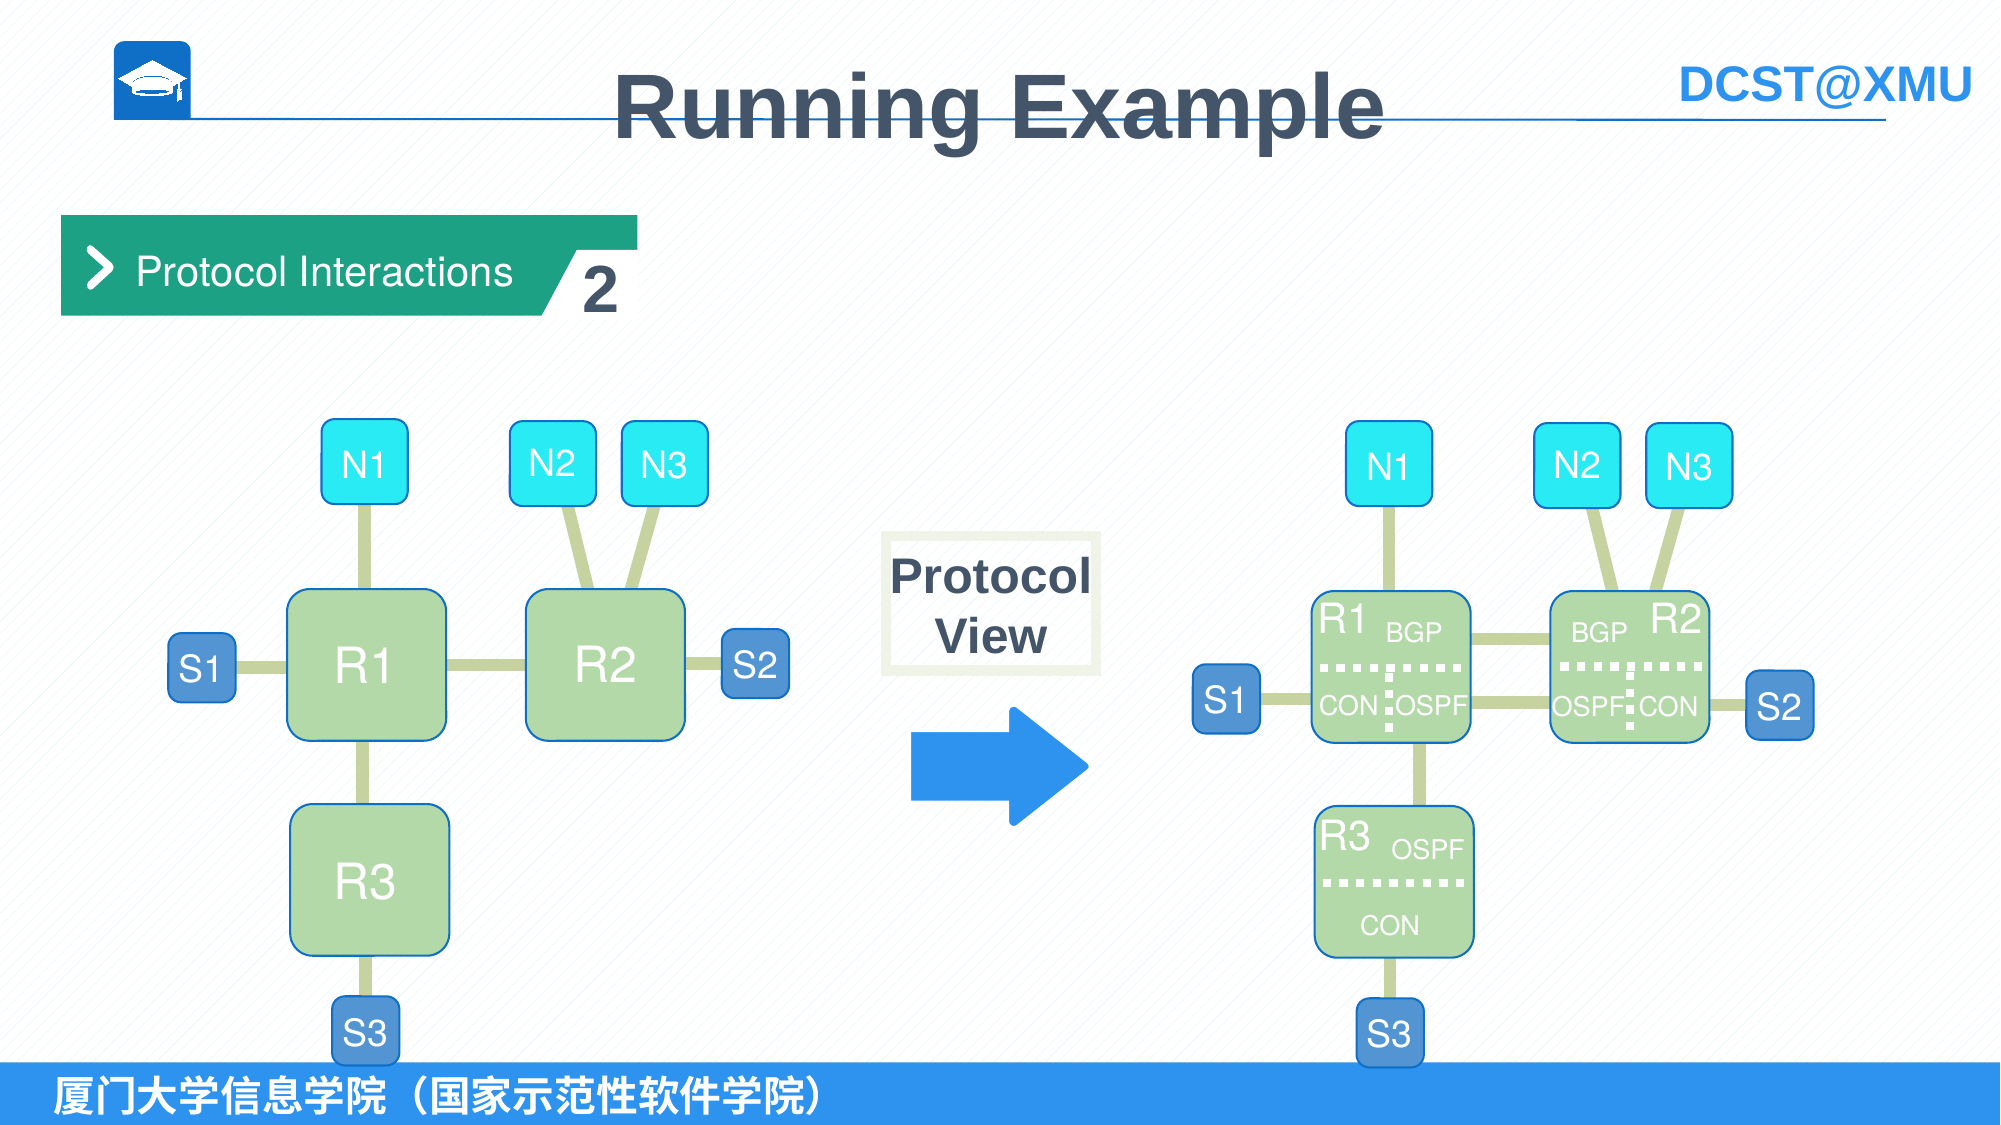

Running Example

Protocol Interactions
2

N2
N1
N3

R2

R1

S2
S1

R3

S3

N2
N1
N3

R2
R1

BGP
BGP

S1

S2
OSPF
CON
OSPF
CON

R3

OSPF

CON

S3
Protocol
View